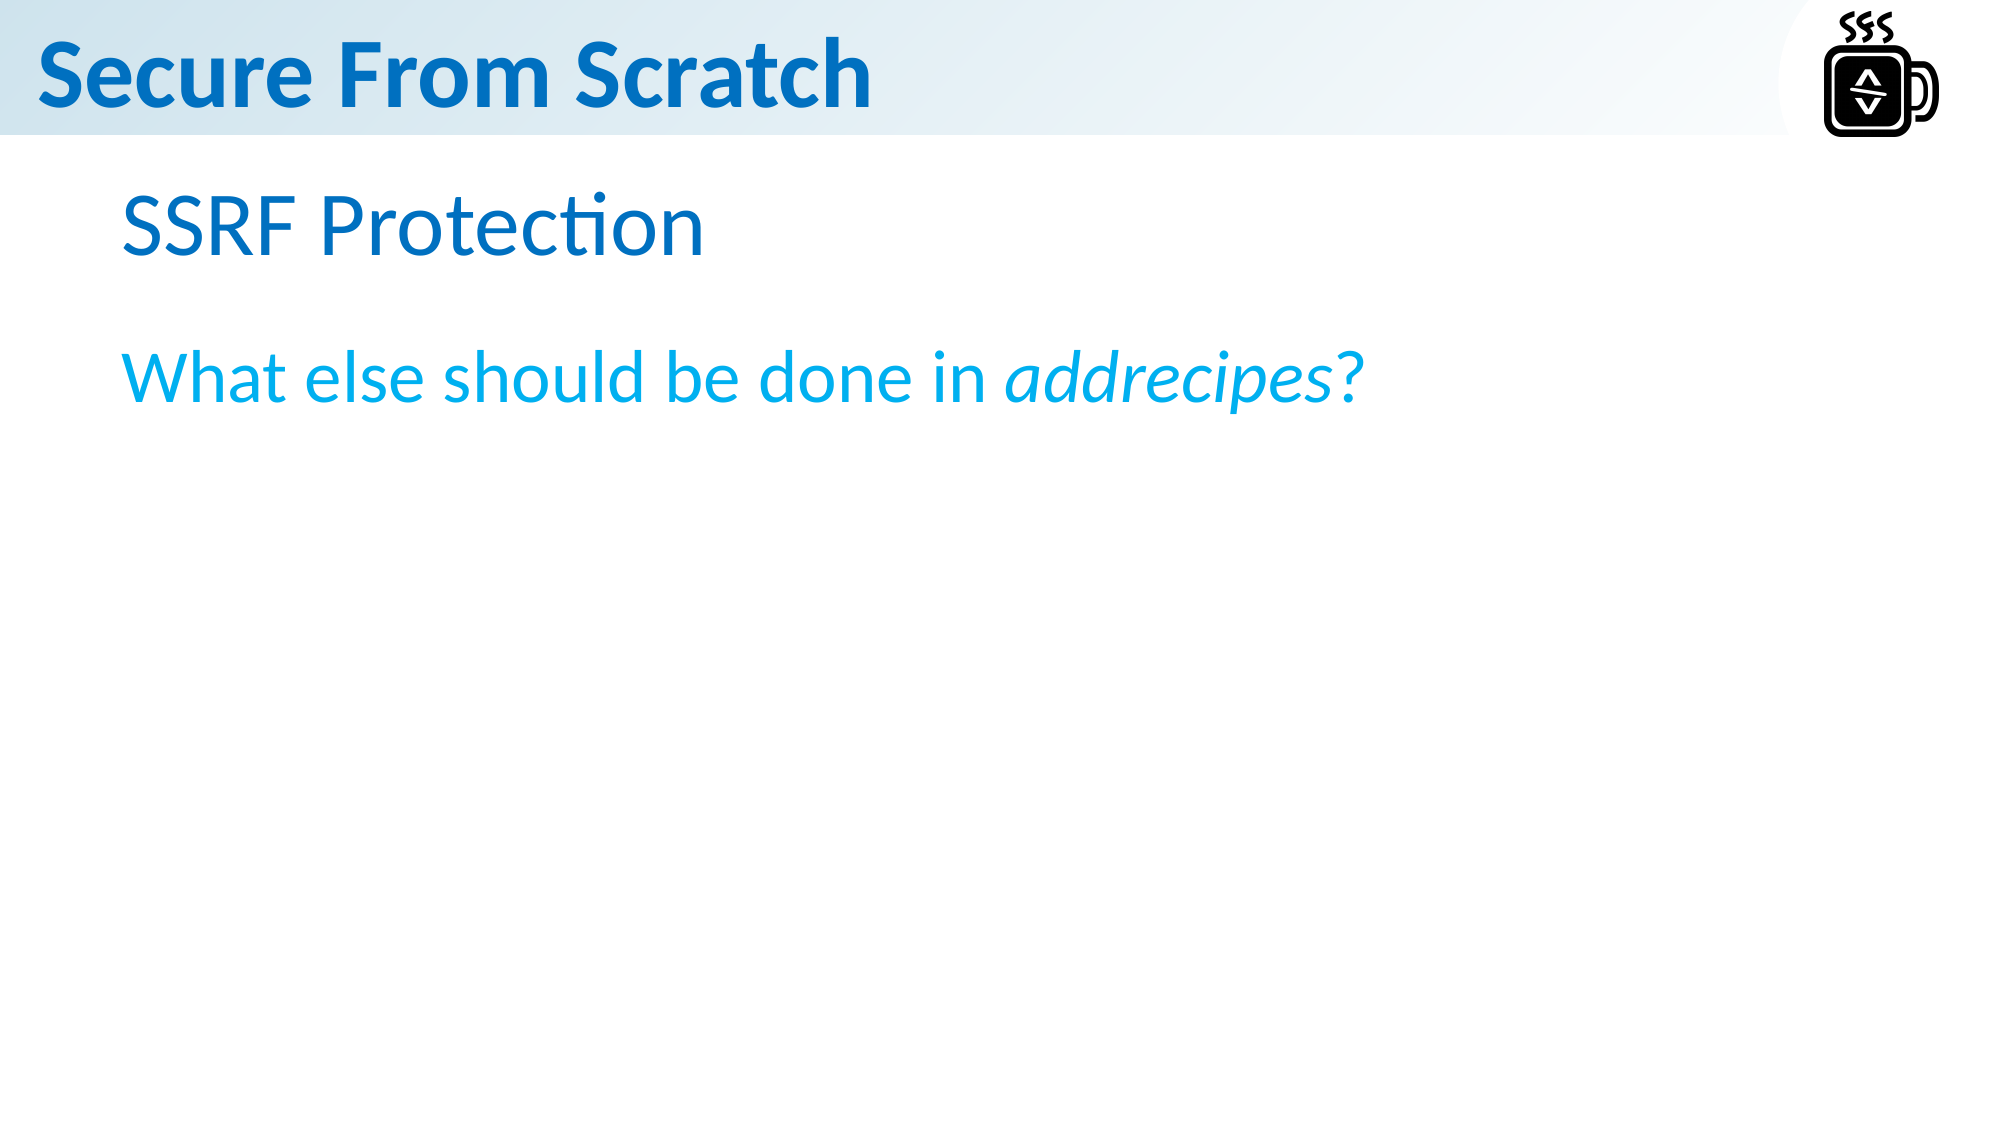

# SSRF Protection
What else should be done in addrecipes?